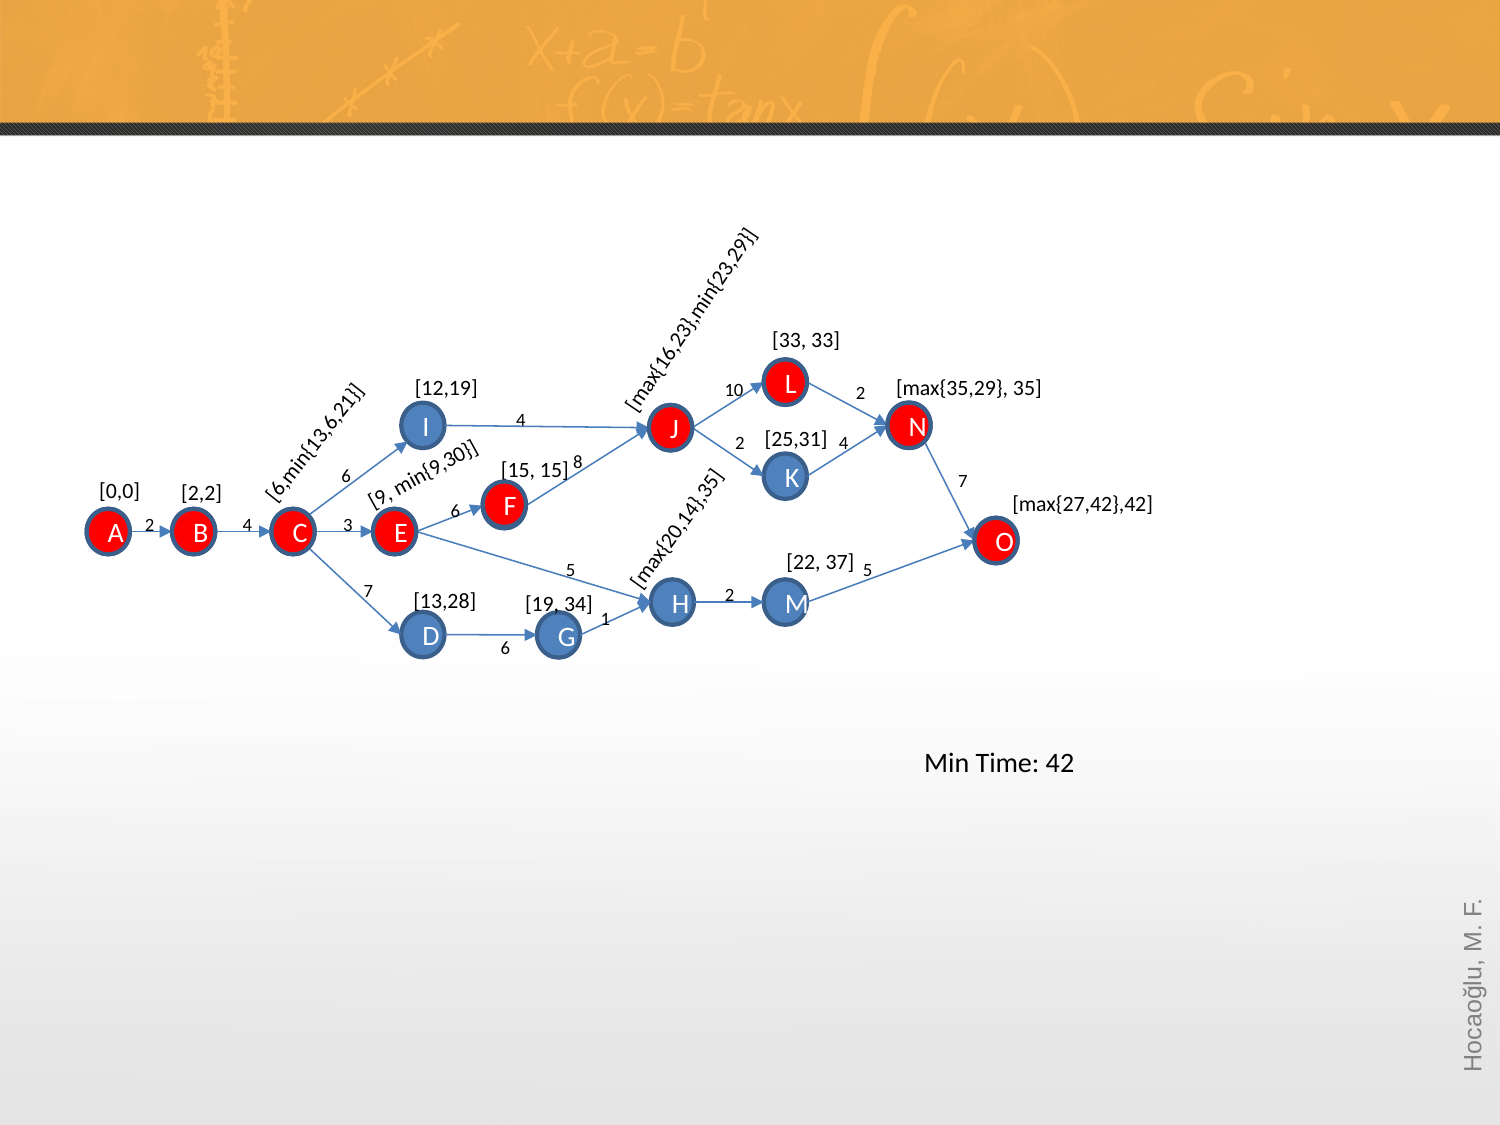

#

[max{16,23},min{23,29}]
[33, 33]
L
L
[max{35,29}, 35]
[12,19]
10
2
4
N
I
N
J
J
[25,31]
[6,min{13,6,21}]
4
2
8
[9, min{9,30}]
[15, 15]
K
6
7
[0,0]
[2,2]
F
[max{27,42},42]
F
6
3
2
4
[max{20,14},35]
A
B
C
E
A
B
C
E

O
[22, 37]
5
5
7
2
H
M
[13,28]
[19, 34]
1
D
G
6
Min Time: 42